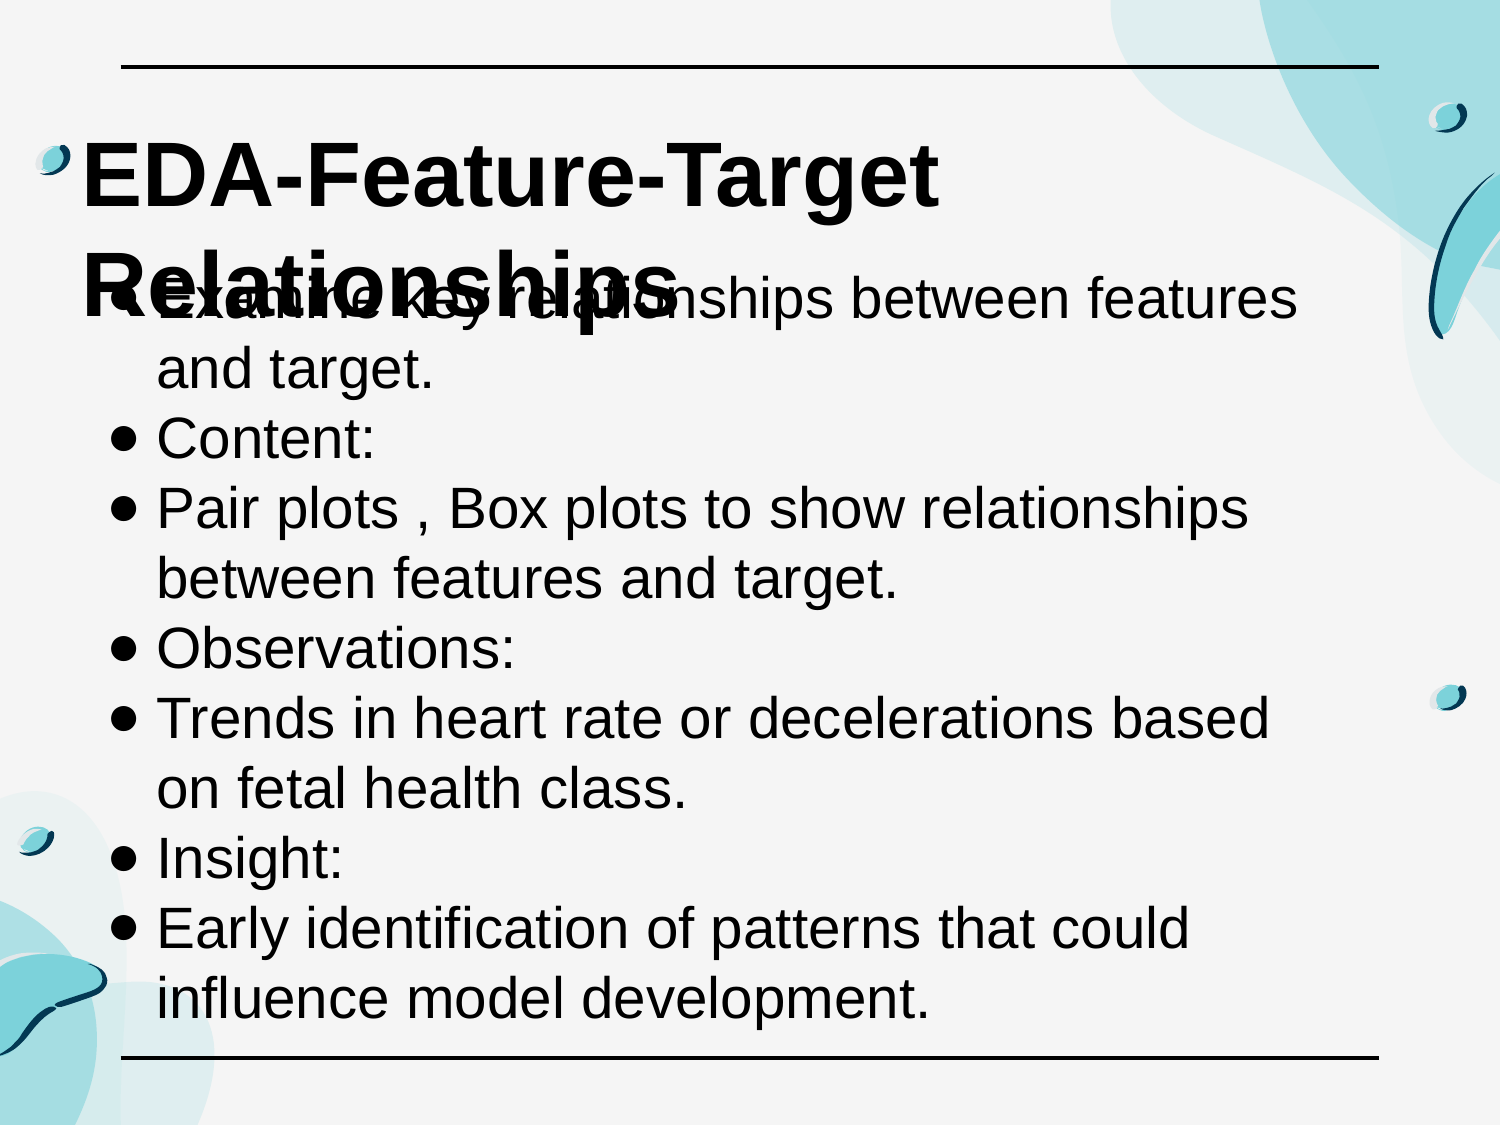

# EDA-Feature-Target Relationships

Examine key relationships between features and target.
Content:
Pair plots , Box plots to show relationships between features and target.
Observations:
Trends in heart rate or decelerations based on fetal health class.
Insight:
Early identification of patterns that could influence model development.